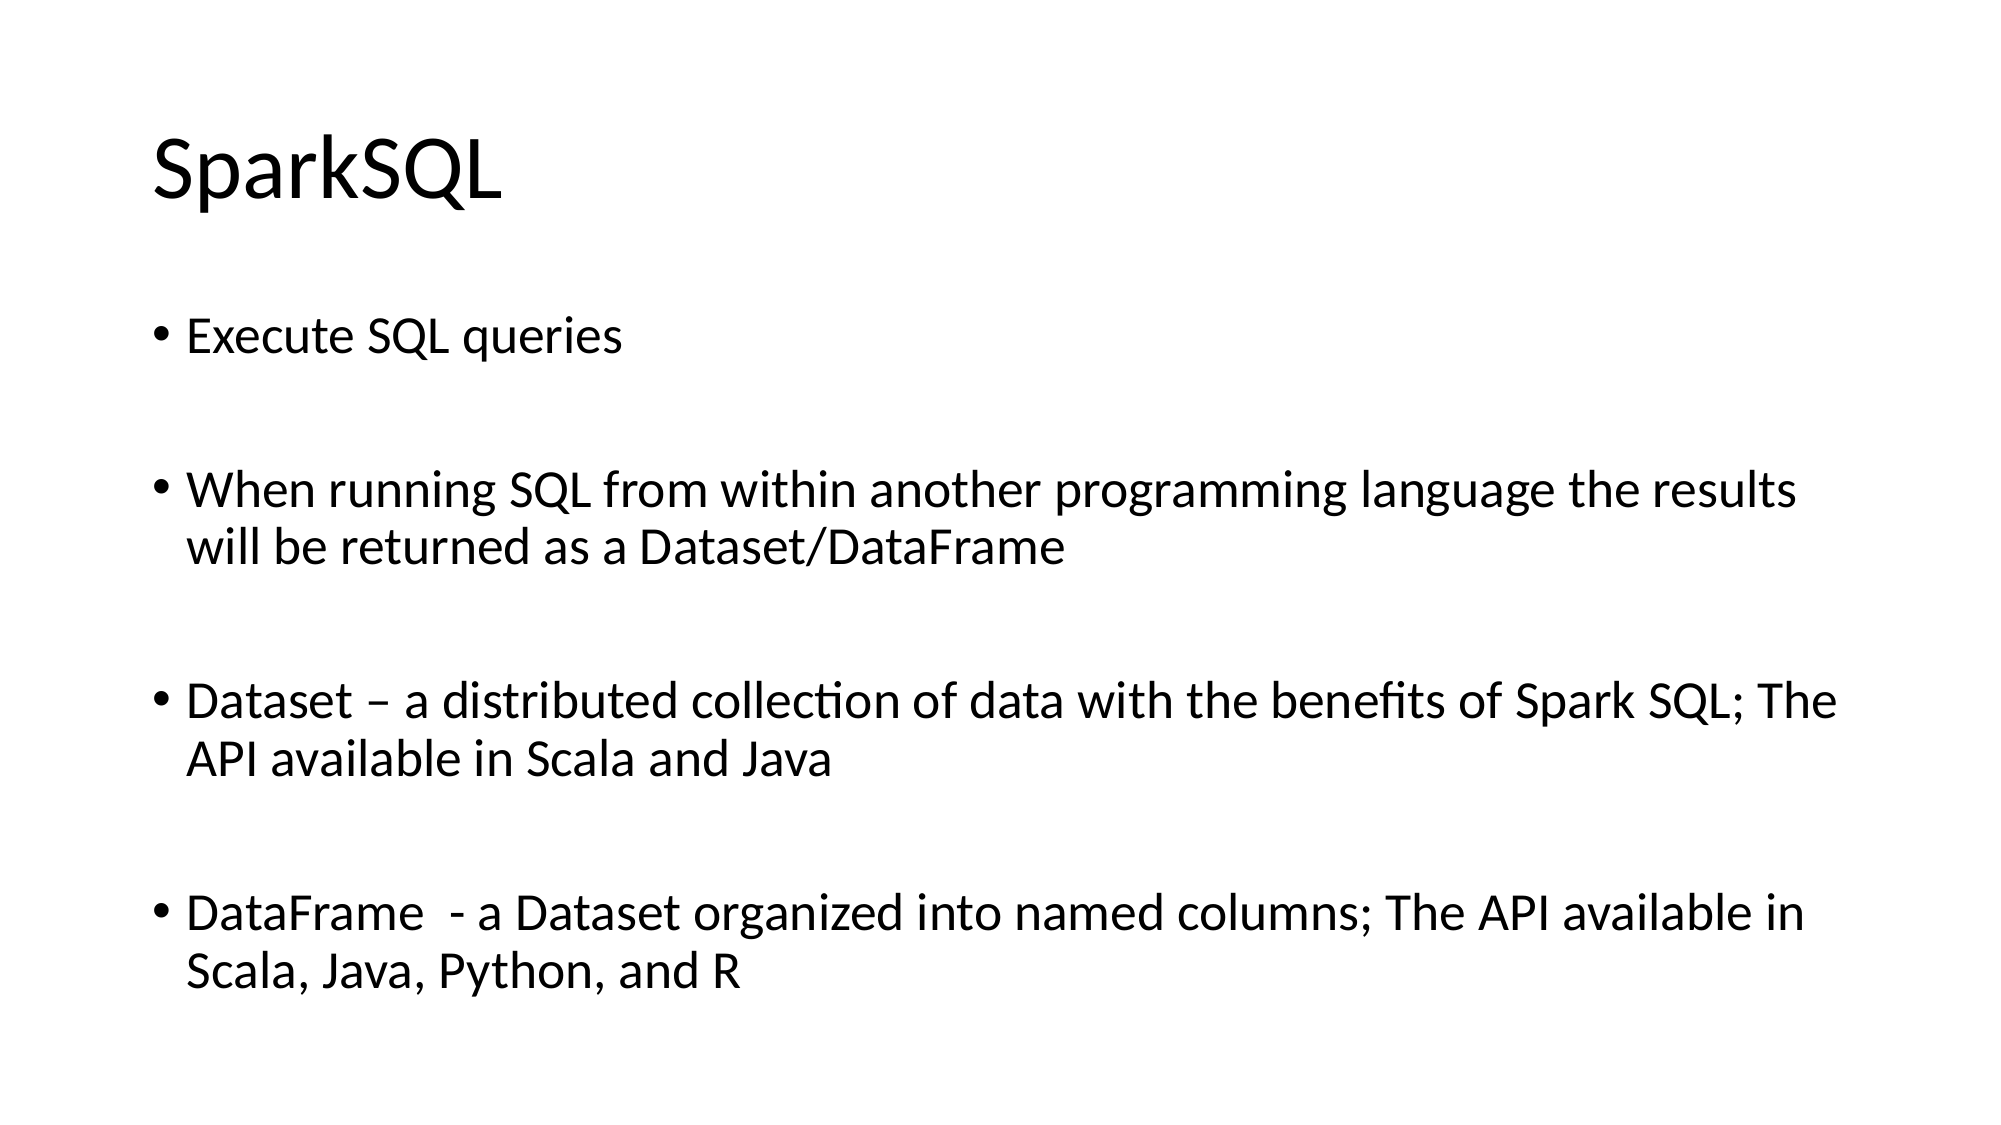

# SparkSQL
Execute SQL queries

When running SQL from within another programming language the results will be returned as a Dataset/DataFrame

Dataset – a distributed collection of data with the benefits of Spark SQL; The API available in Scala and Java

DataFrame  - a Dataset organized into named columns; The API available in Scala, Java, Python, and R